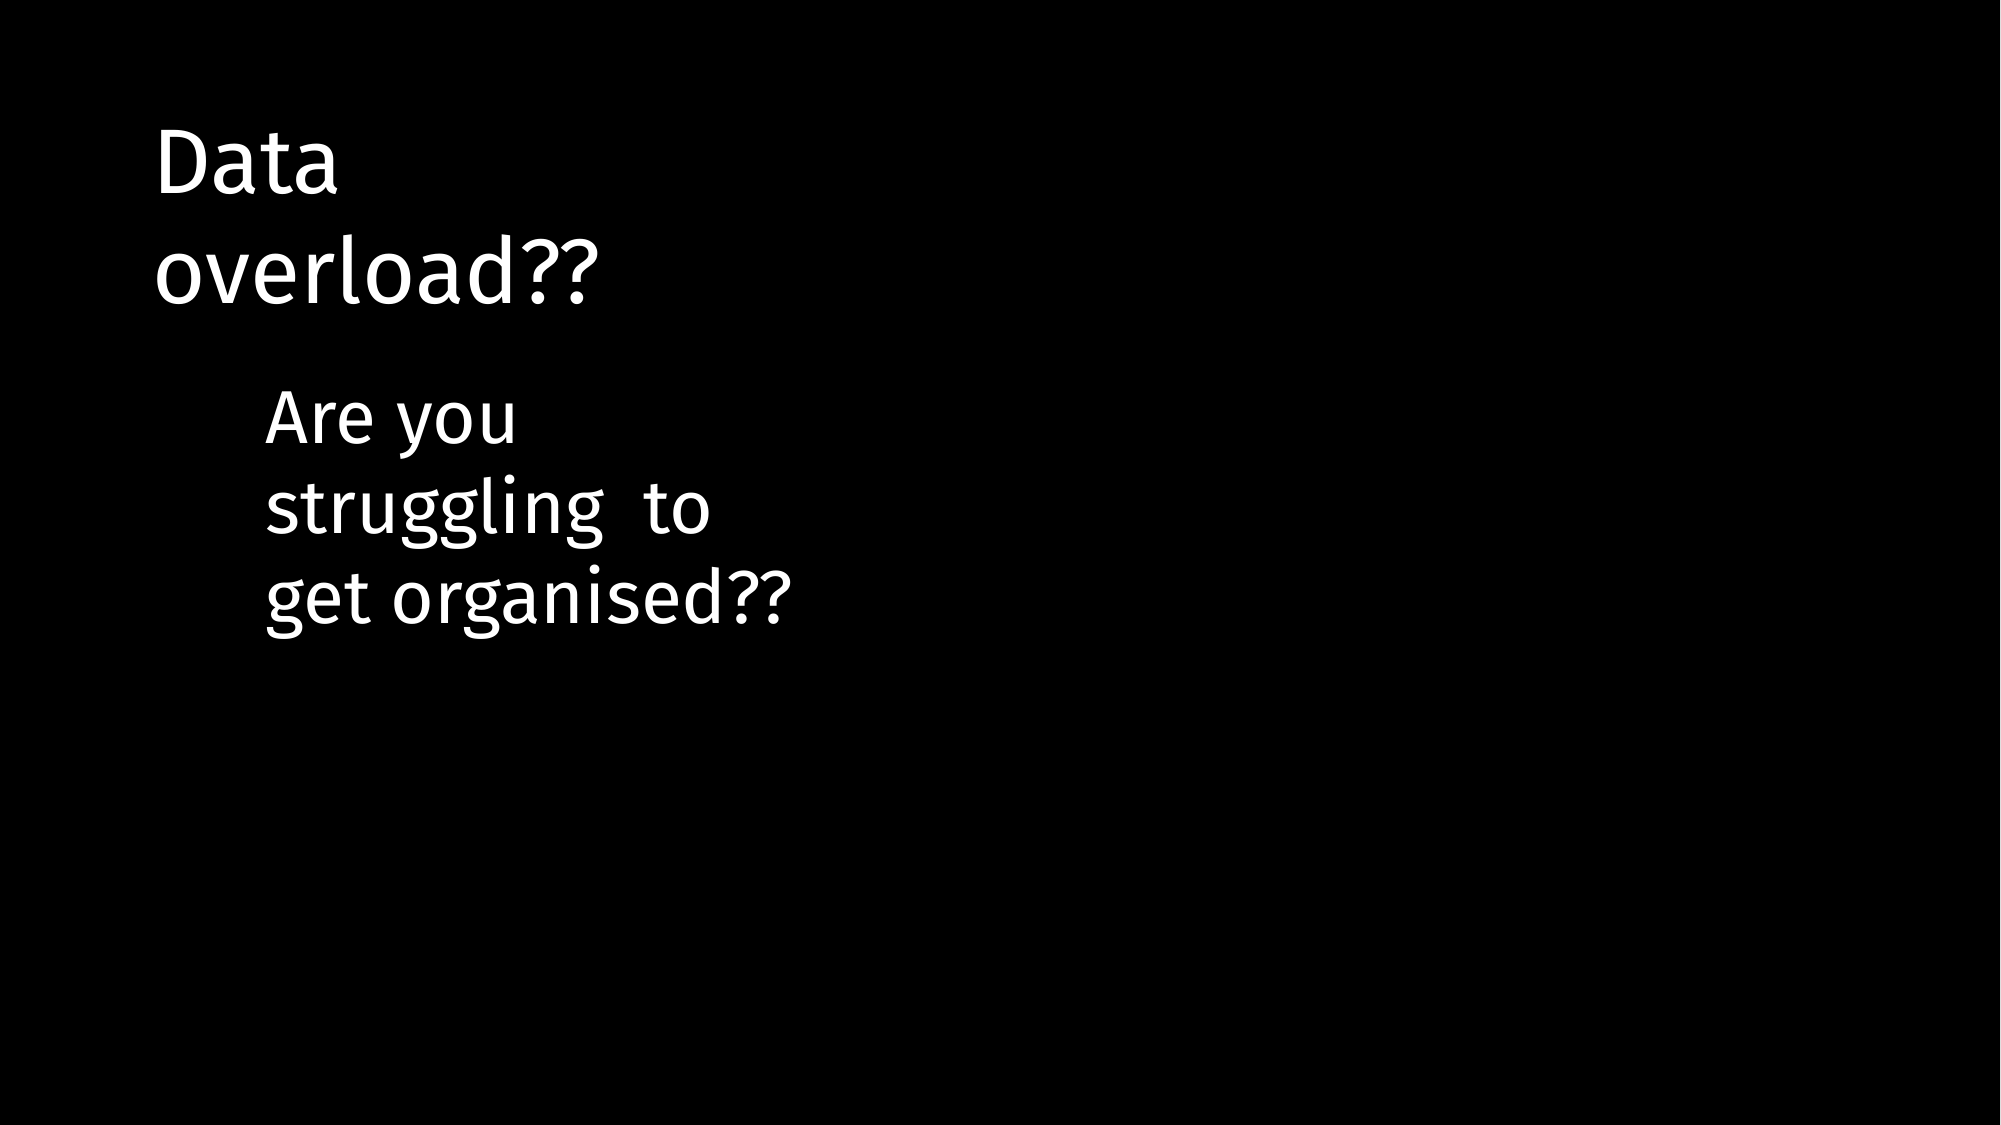

Data overload??
Are you struggling  to get organised??